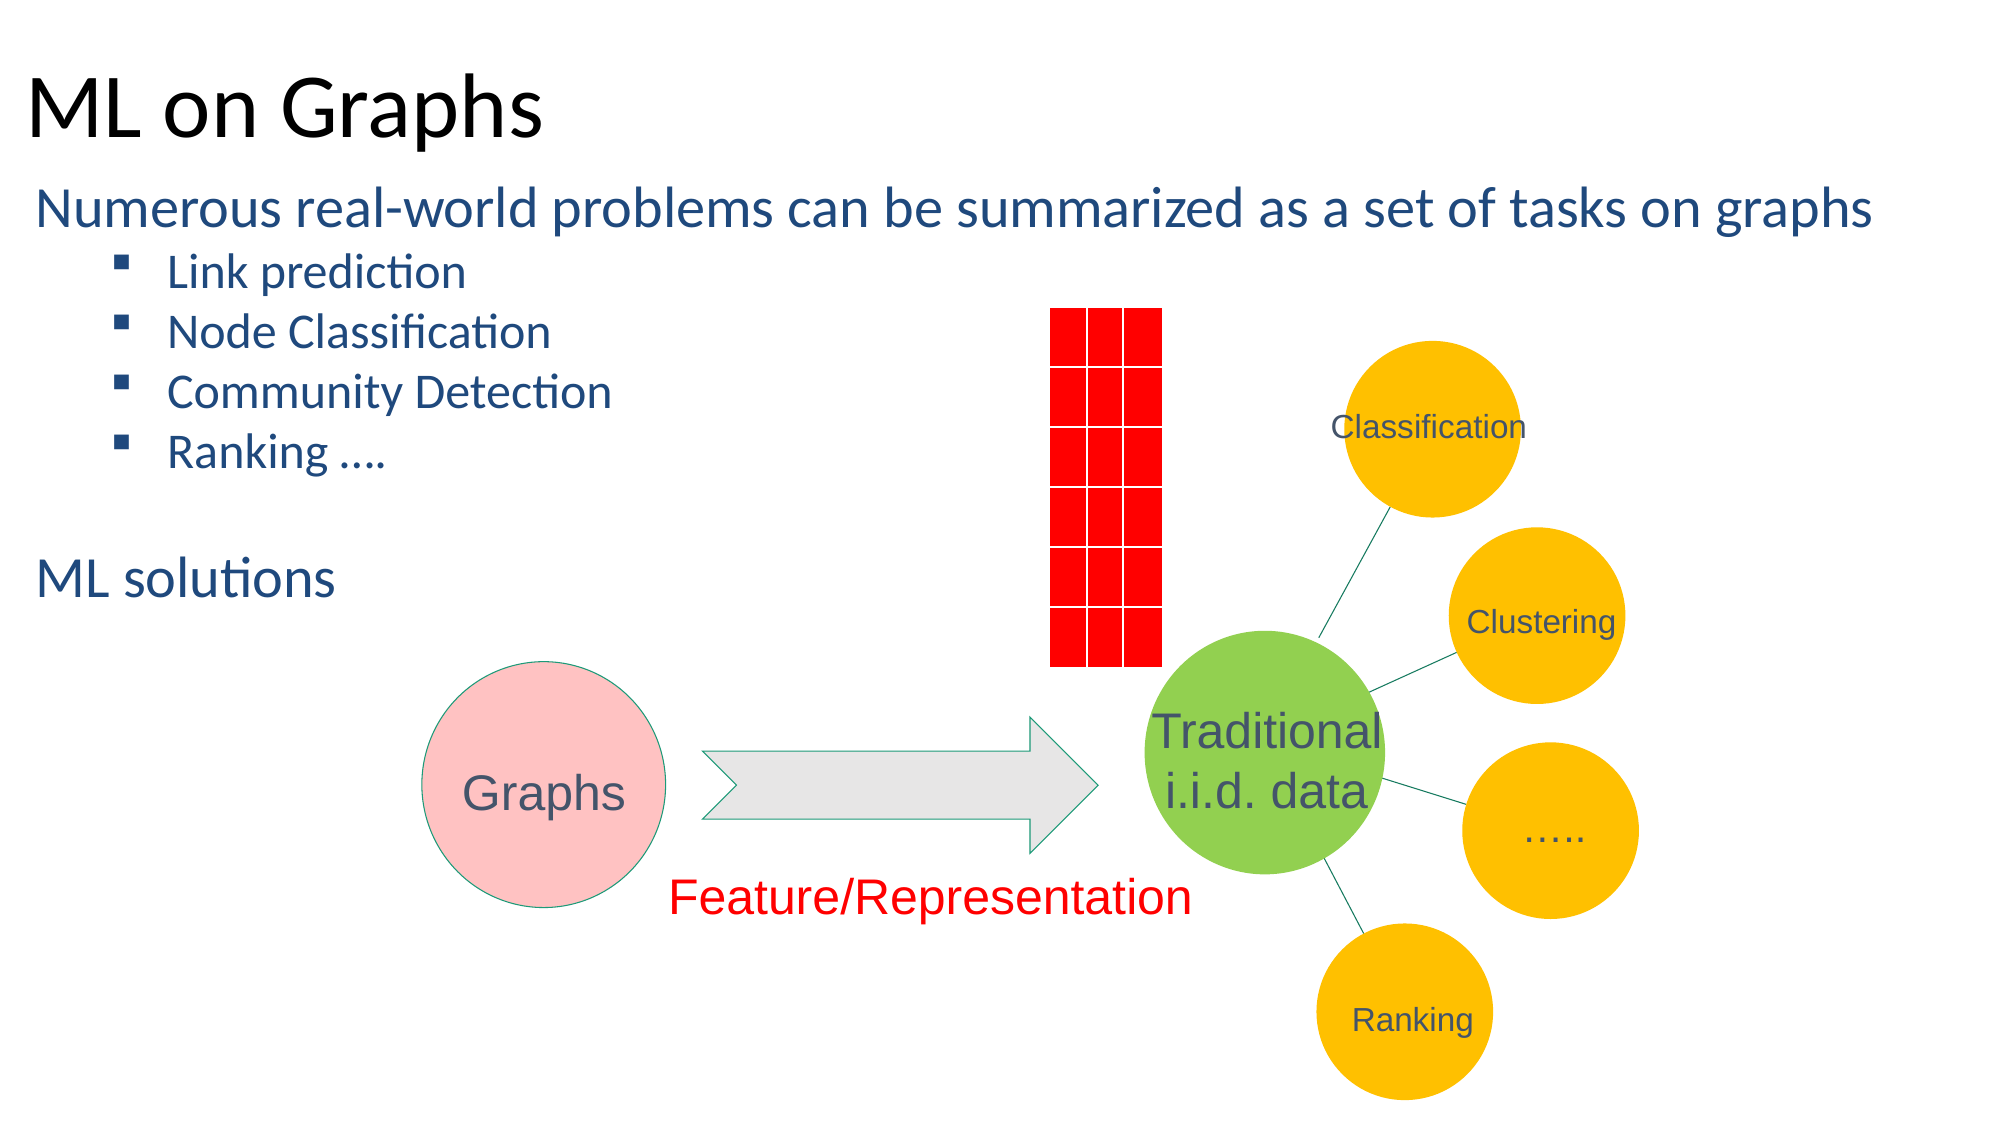

# ML on Graphs
Numerous real-world problems can be summarized as a set of tasks on graphs
Link prediction
Node Classification
Community Detection
Ranking ….

ML solutions
|  |  |  |
| --- | --- | --- |
|  |  |  |
|  |  |  |
|  |  |  |
|  |  |  |
|  |  |  |

Classification
Clustering

Traditional
 i.i.d. data

Graphs
…..
Feature/Representation
Ranking